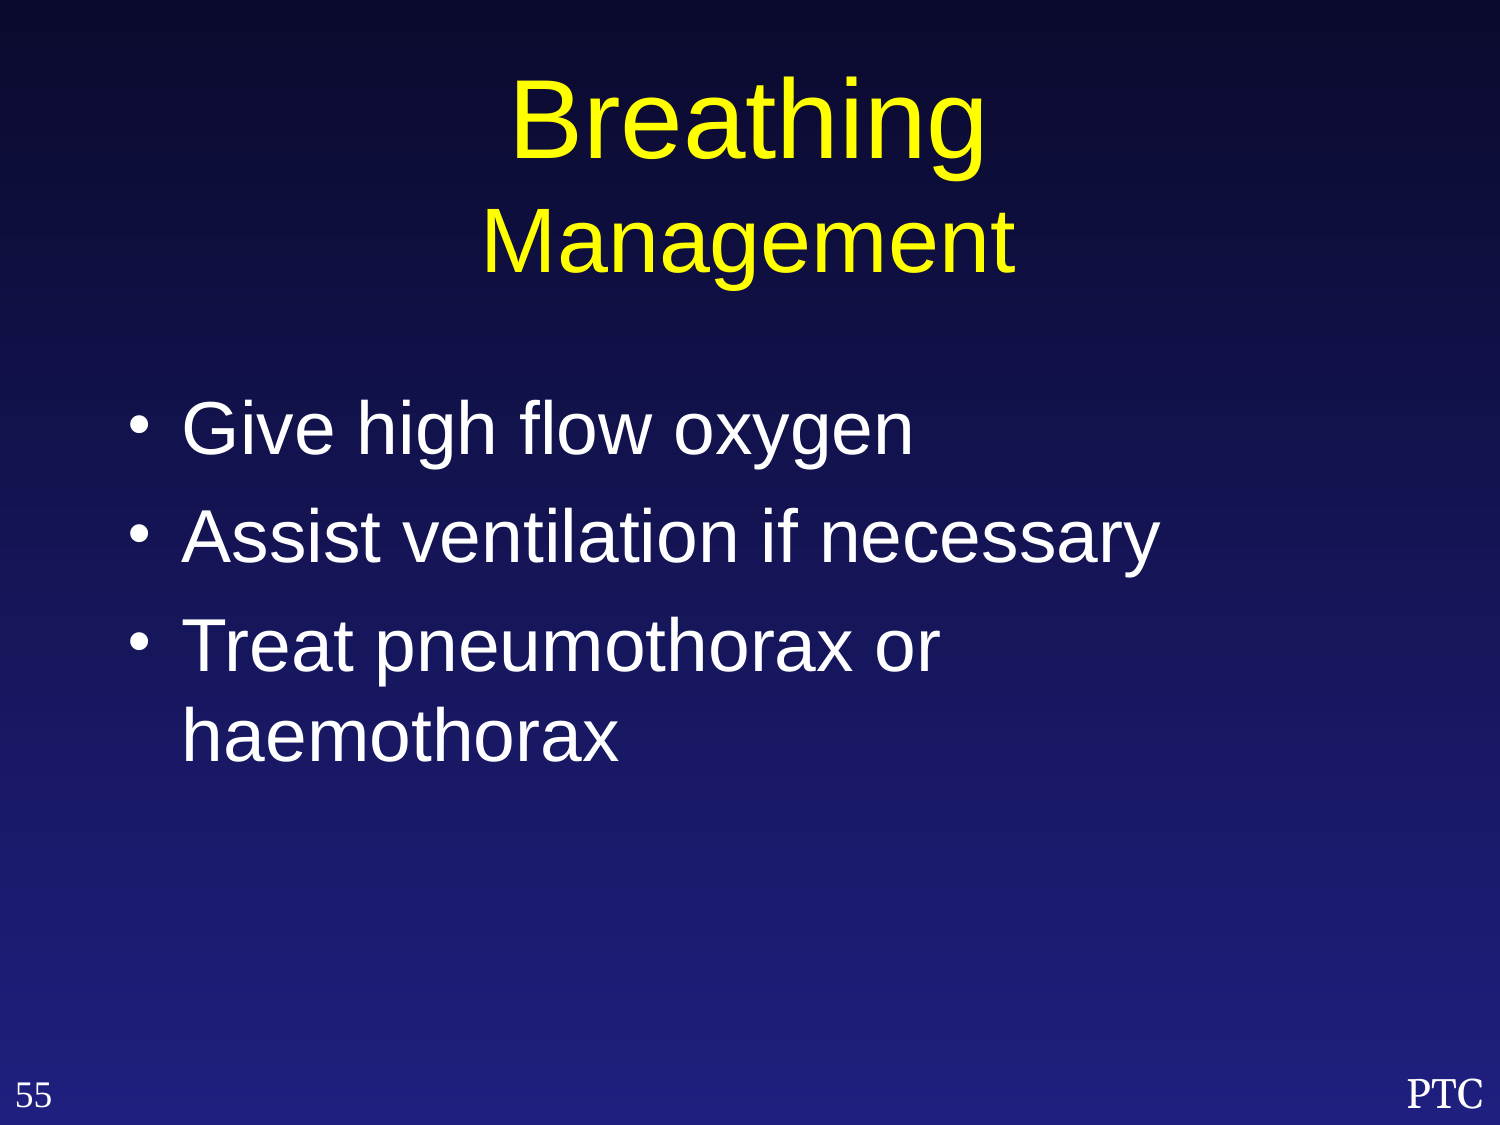

Breathing
Management
Give high flow oxygen
Assist ventilation if necessary
Treat pneumothorax or haemothorax
55